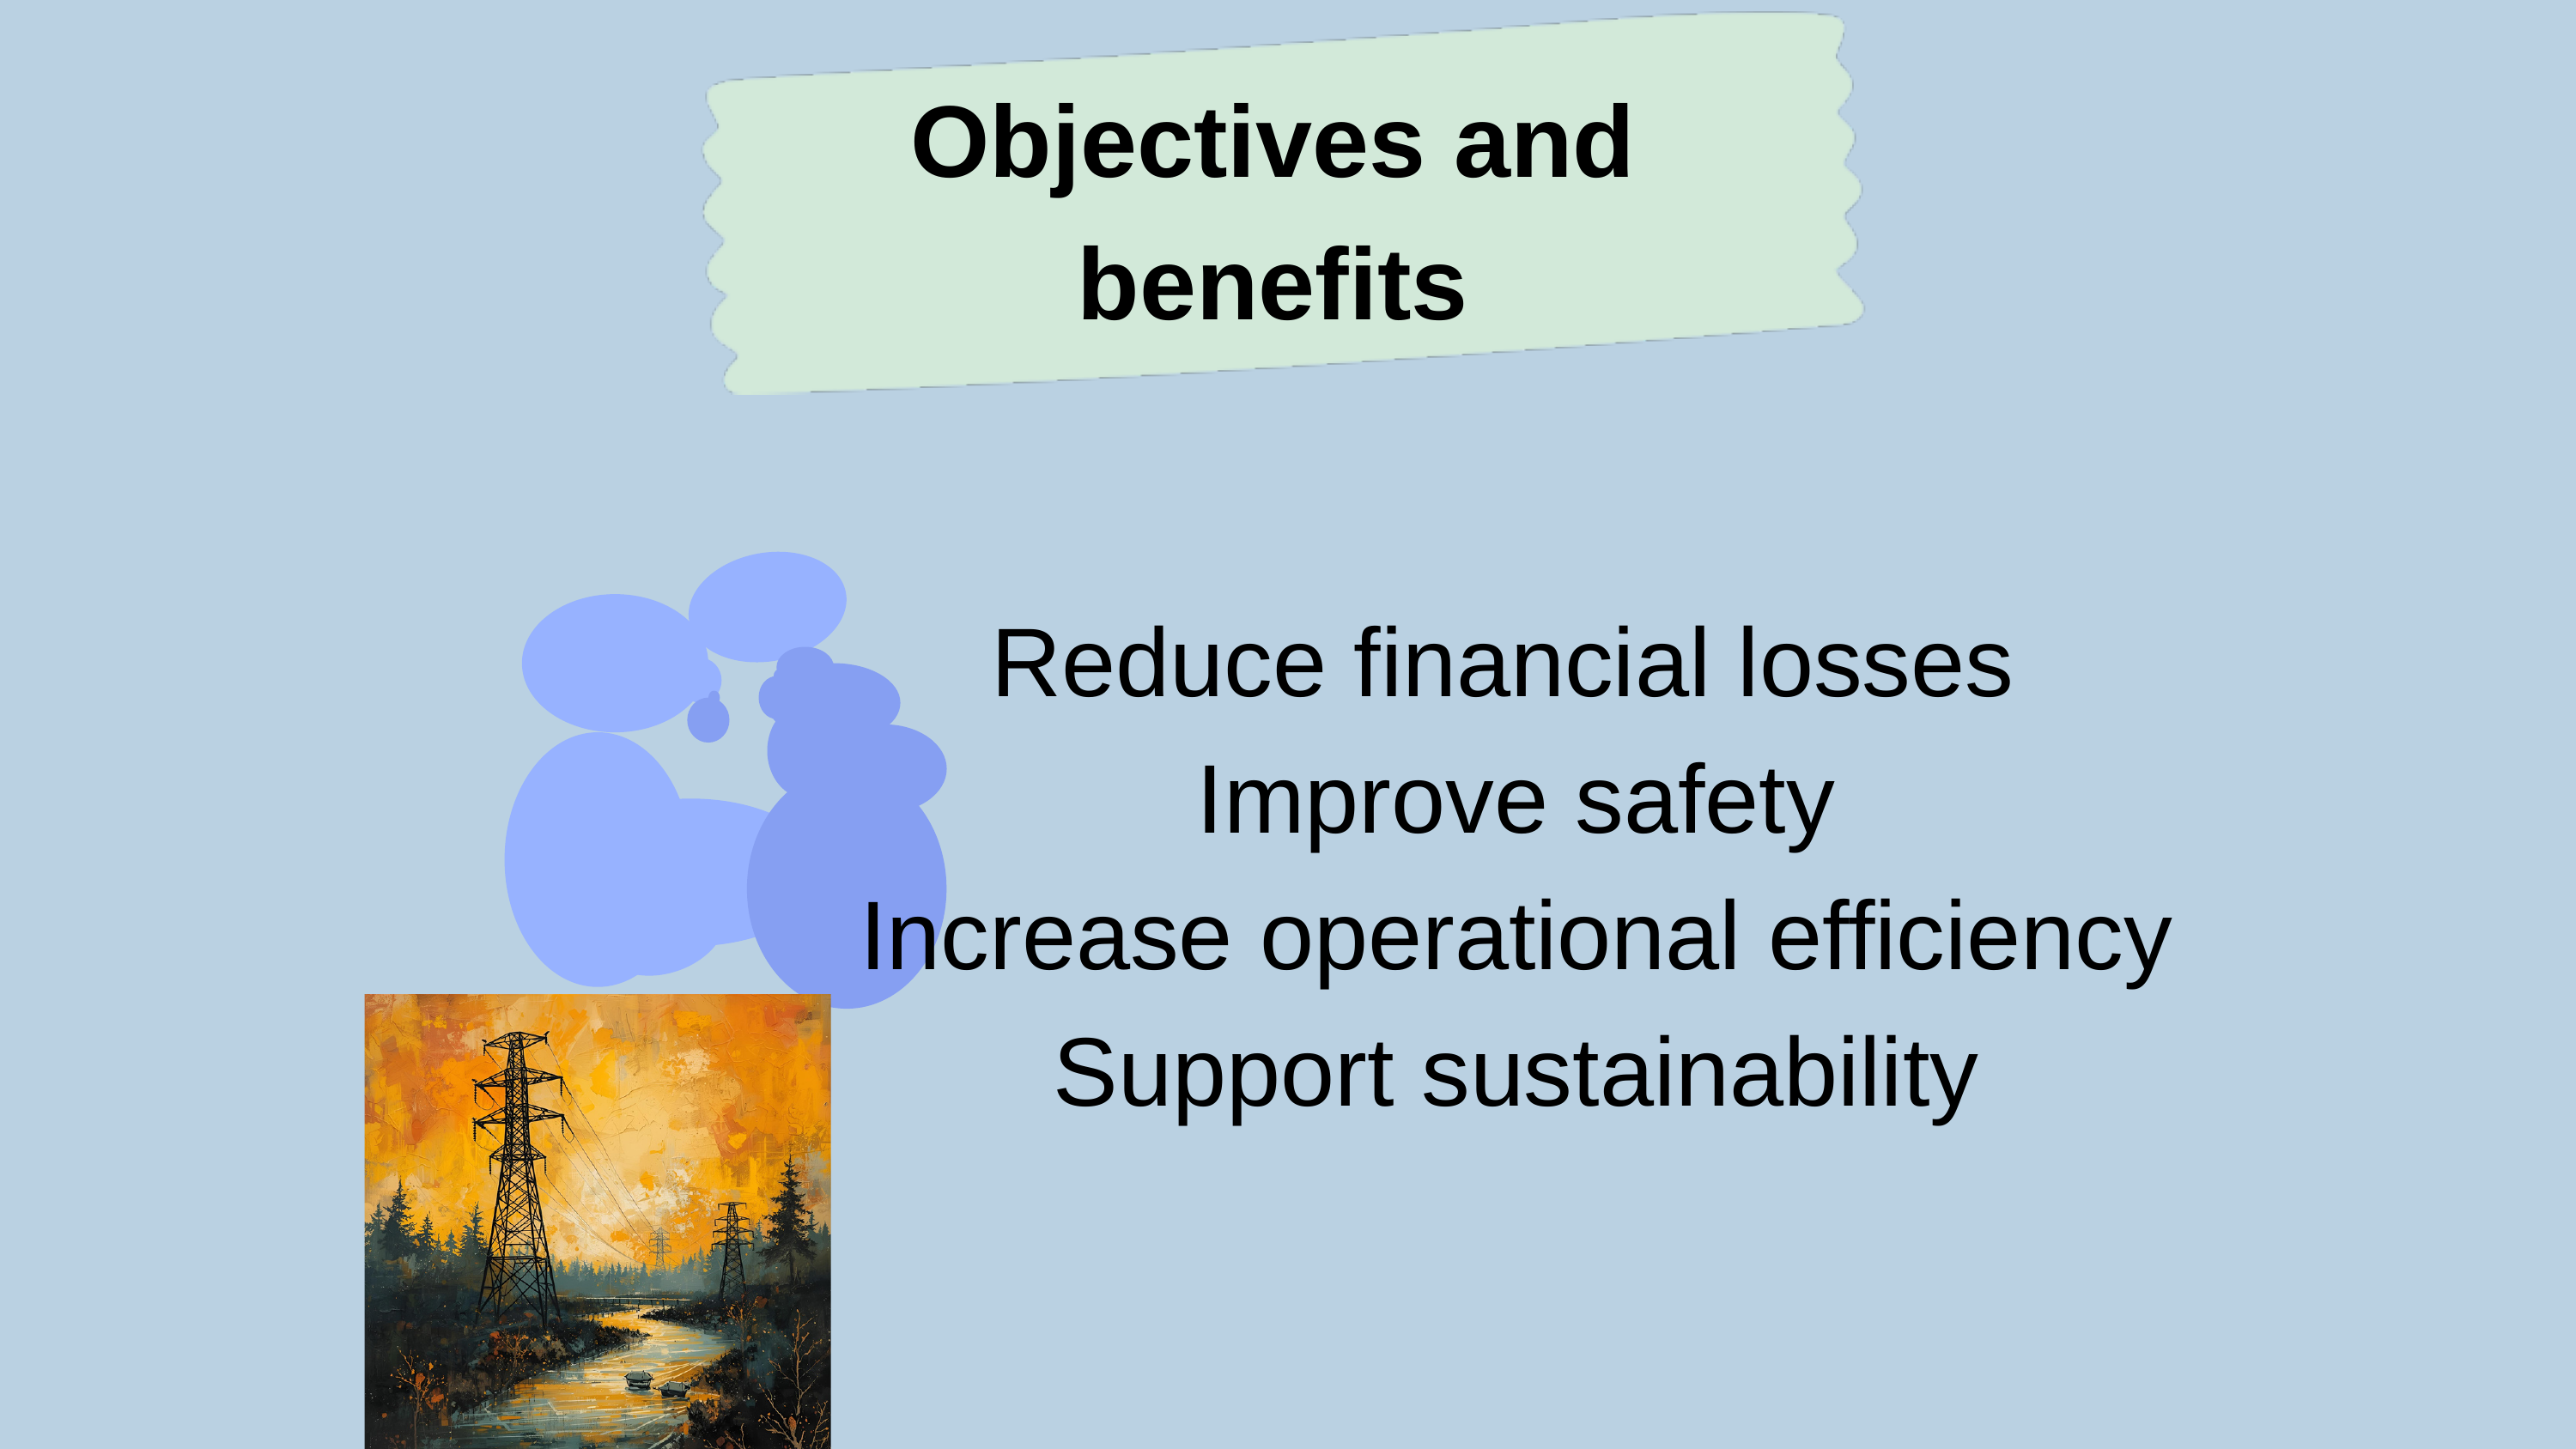

Objectives and benefits

Reduce financial losses
Improve safety
Increase operational efficiency
Support sustainability